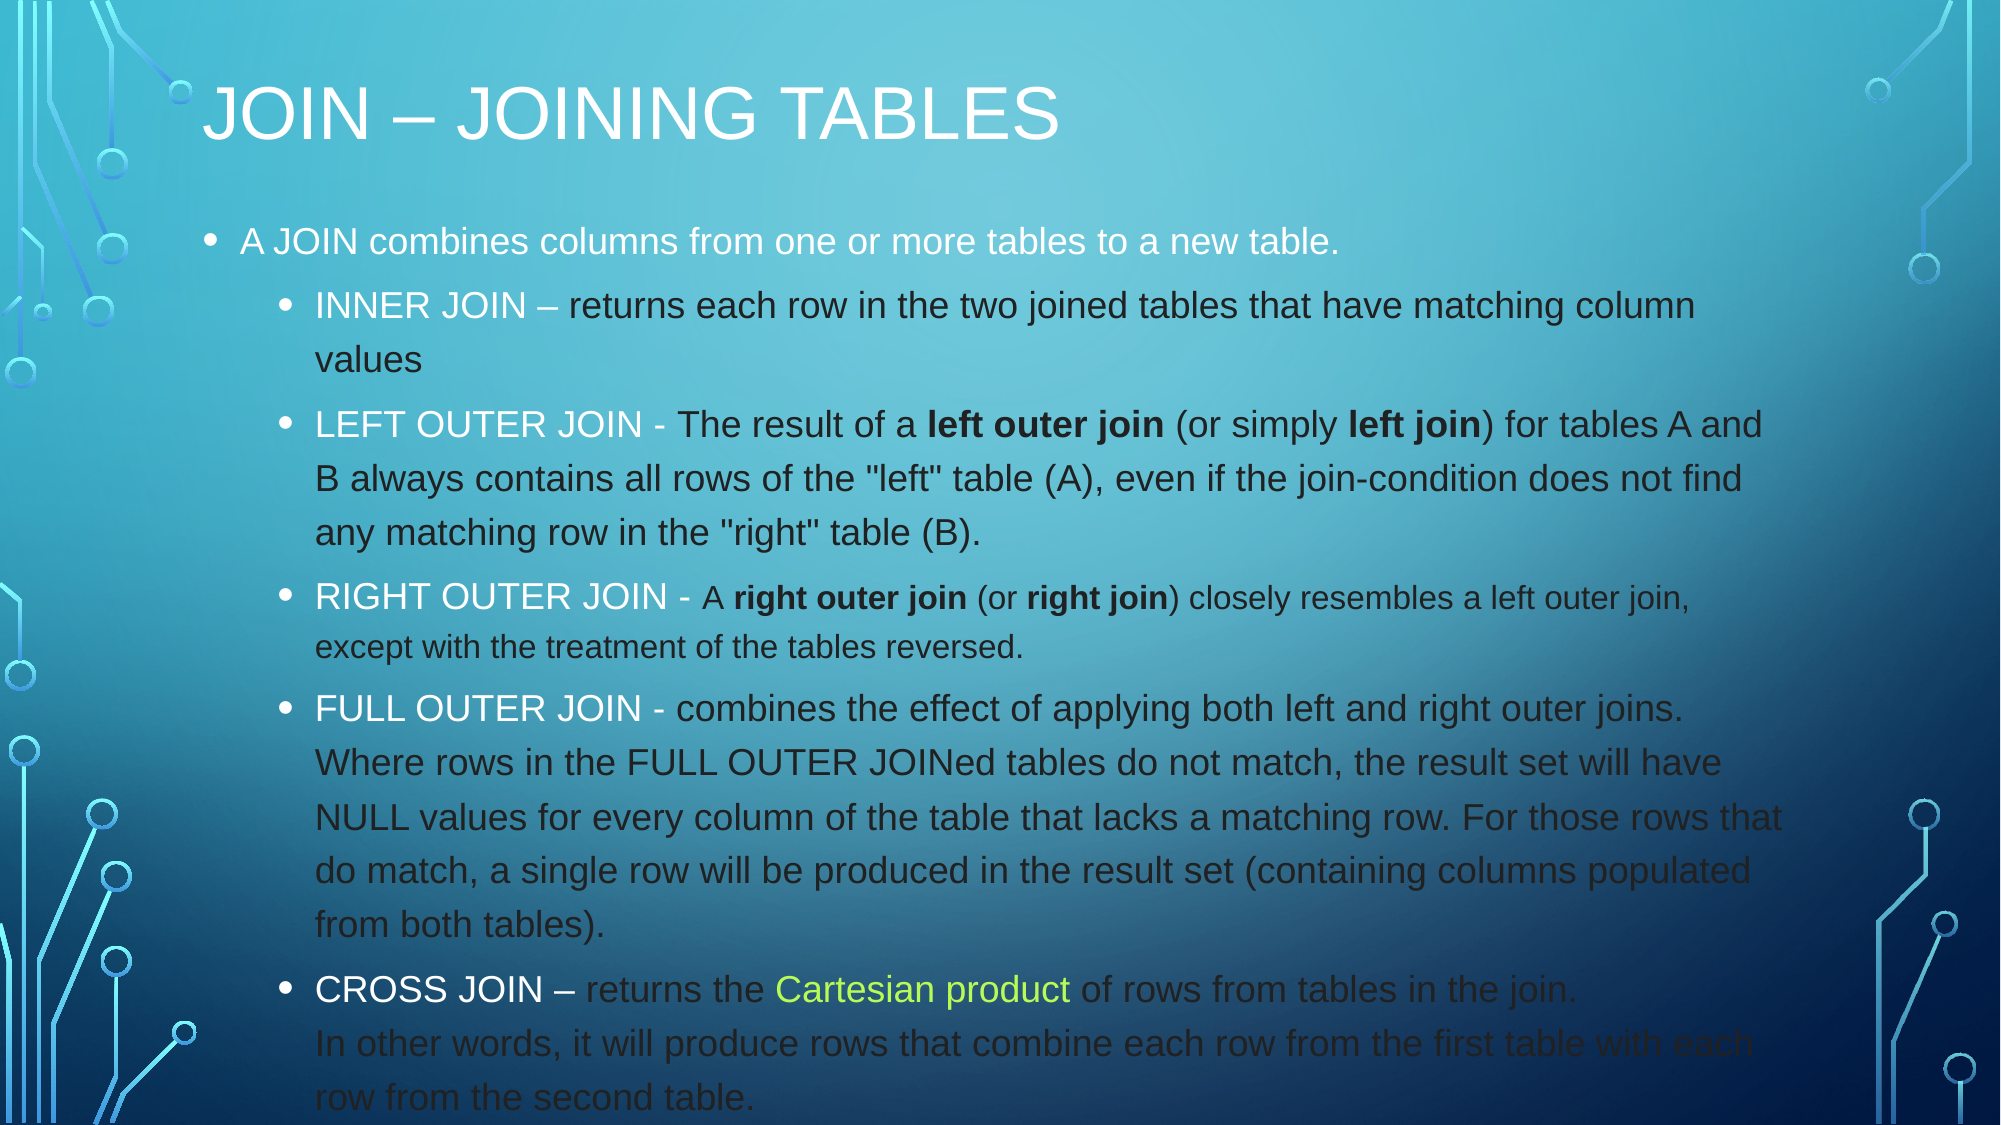

# JOIN – Joining TABLES
A JOIN combines columns from one or more tables to a new table.
INNER JOIN – returns each row in the two joined tables that have matching column values
LEFT OUTER JOIN - The result of a left outer join (or simply left join) for tables A and B always contains all rows of the "left" table (A), even if the join-condition does not find any matching row in the "right" table (B).
RIGHT OUTER JOIN - A right outer join (or right join) closely resembles a left outer join, except with the treatment of the tables reversed.
FULL OUTER JOIN - combines the effect of applying both left and right outer joins. Where rows in the FULL OUTER JOINed tables do not match, the result set will have NULL values for every column of the table that lacks a matching row. For those rows that do match, a single row will be produced in the result set (containing columns populated from both tables).
CROSS JOIN – returns the Cartesian product of rows from tables in the join.
In other words, it will produce rows that combine each row from the first table with each row from the second table.